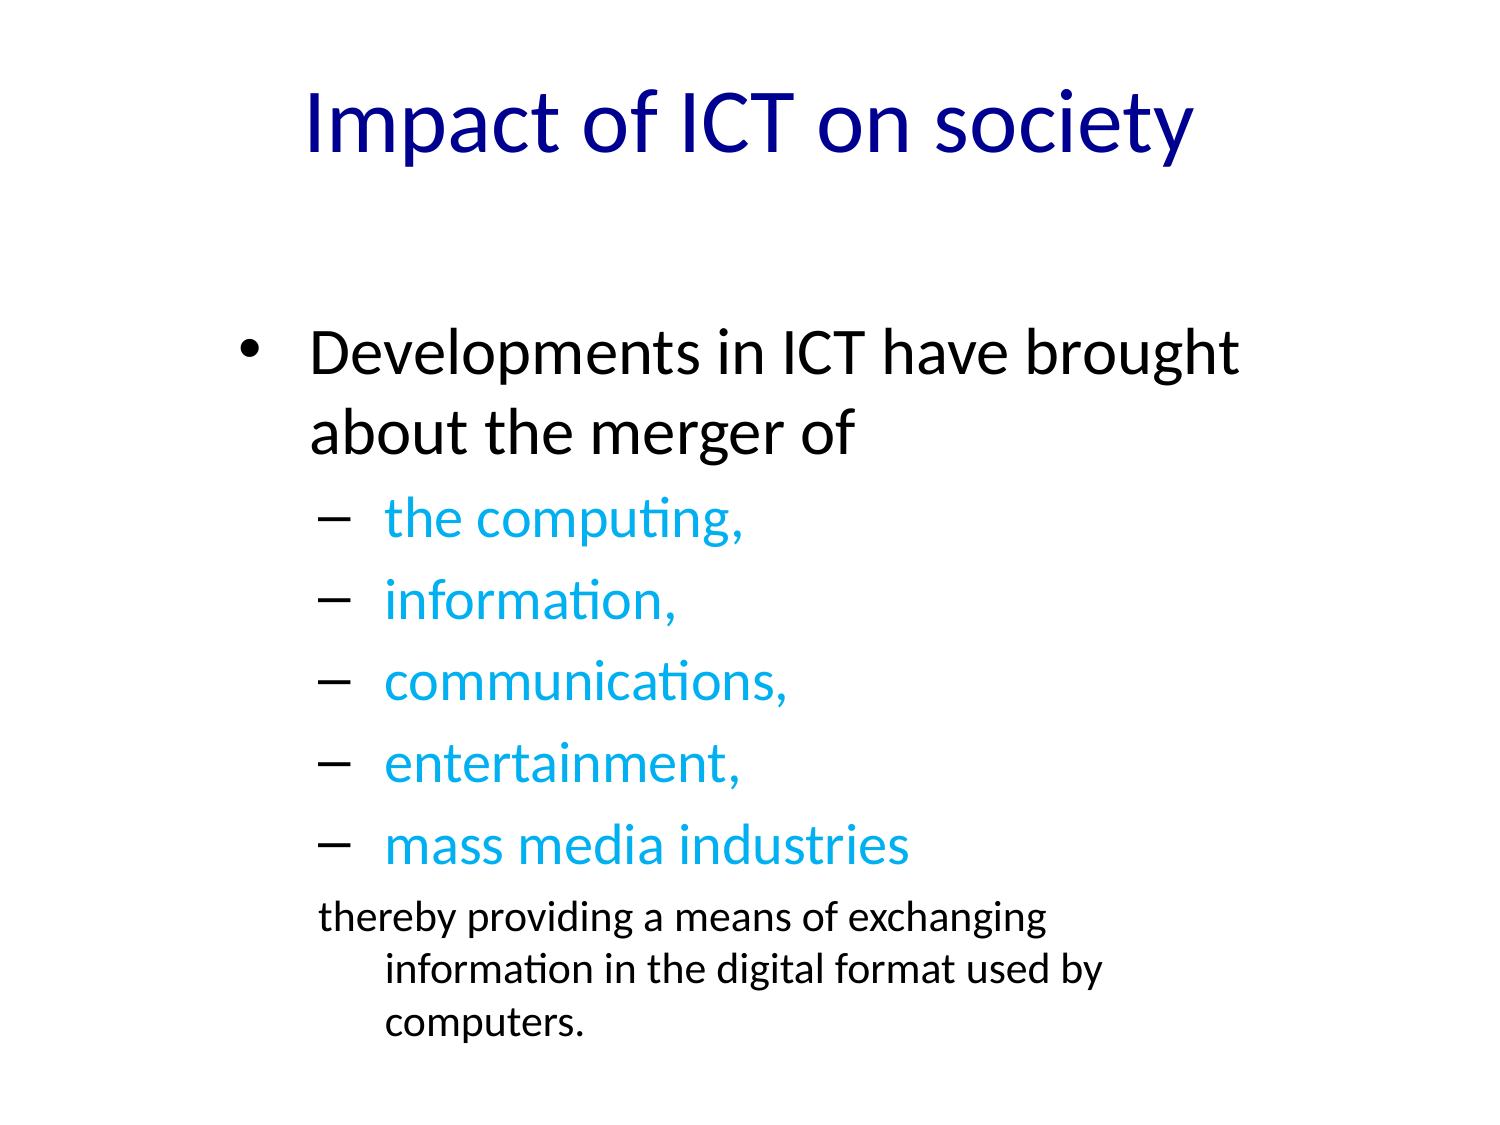

# Impact of ICT on society
Developments in ICT have brought about the merger of
the computing,
information,
communications,
entertainment,
mass media industries
thereby providing a means of exchanging information in the digital format used by computers.